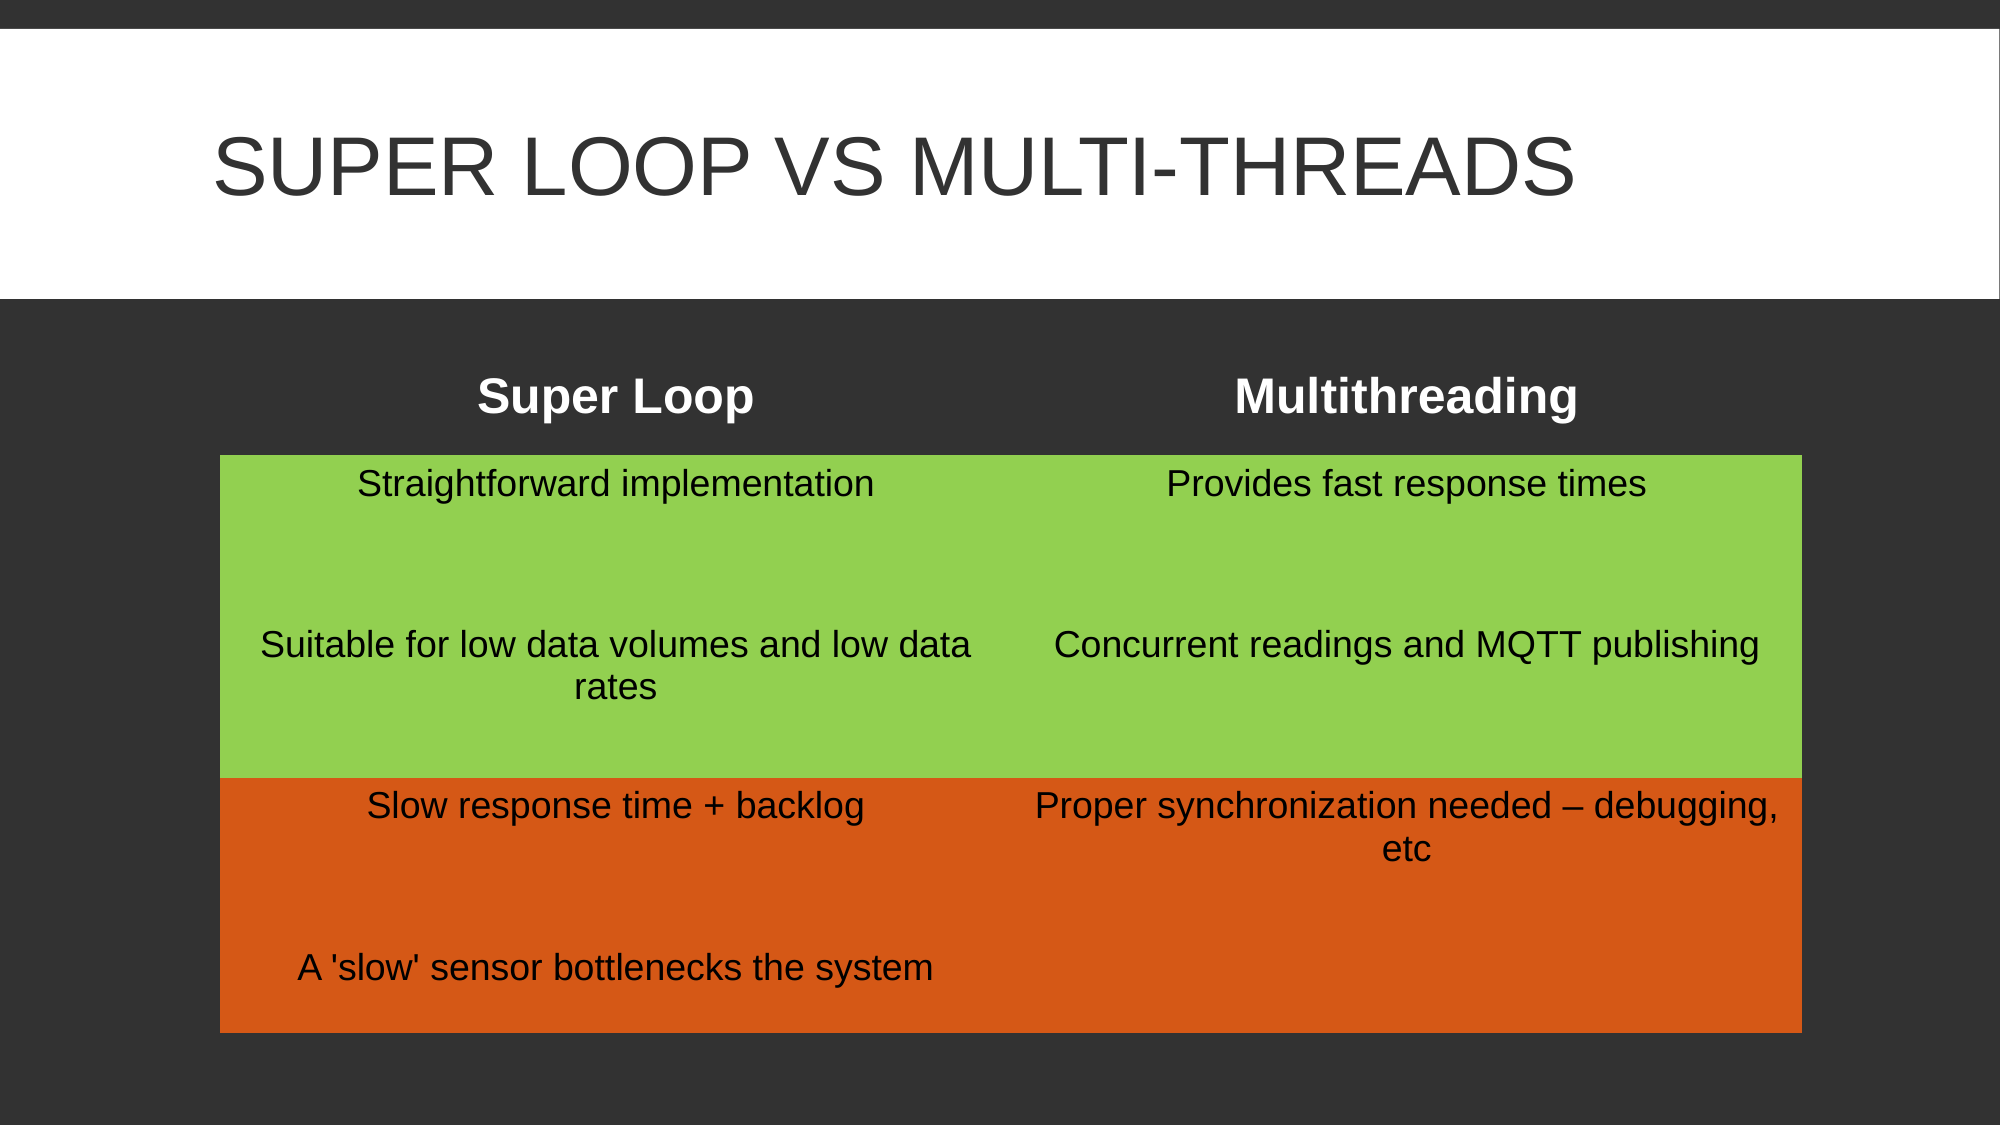

# Super loop vs multi-threads
| Super Loop | Multithreading |
| --- | --- |
| Straightforward implementation | Provides fast response times |
| Suitable for low data volumes and low data rates | Concurrent readings and MQTT publishing |
| Slow response time + backlog | Proper synchronization needed – debugging, etc |
| A 'slow' sensor bottlenecks the system |  |